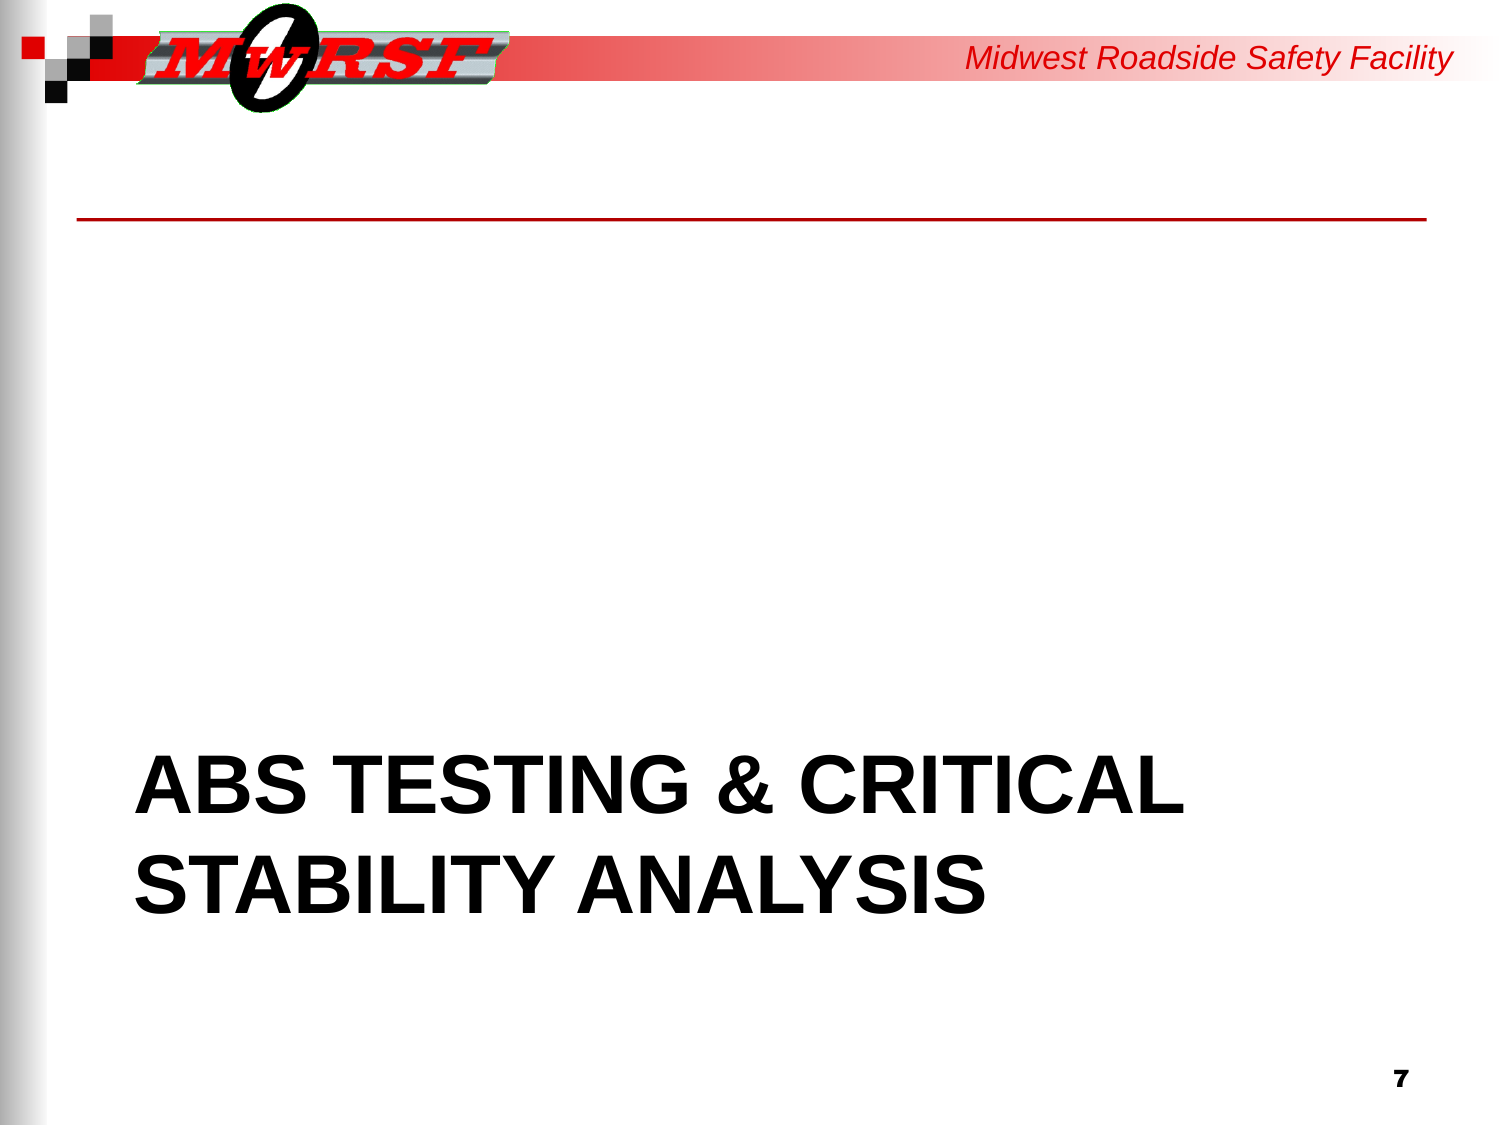

# Abs testing & critical stability analysis
7